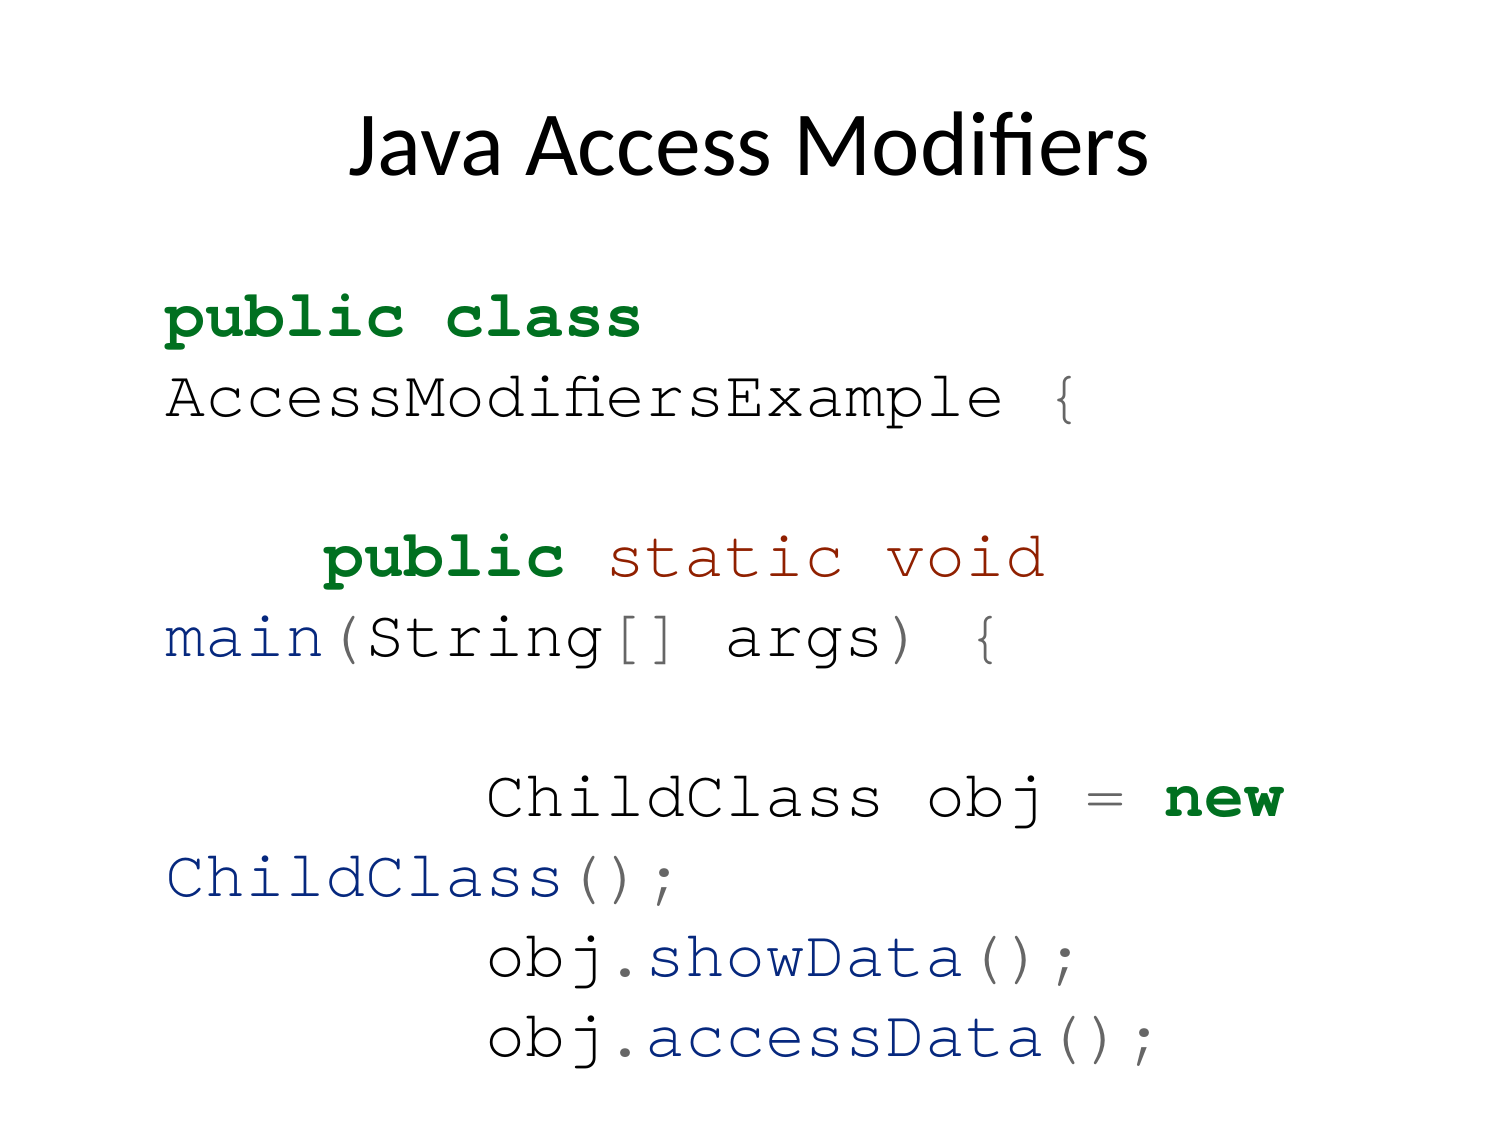

# Java Access Modifiers
public class AccessModifiersExample {
    public static void main(String[] args) {
        ChildClass obj = new ChildClass();
        obj.showData();
        obj.accessData();
    }
}